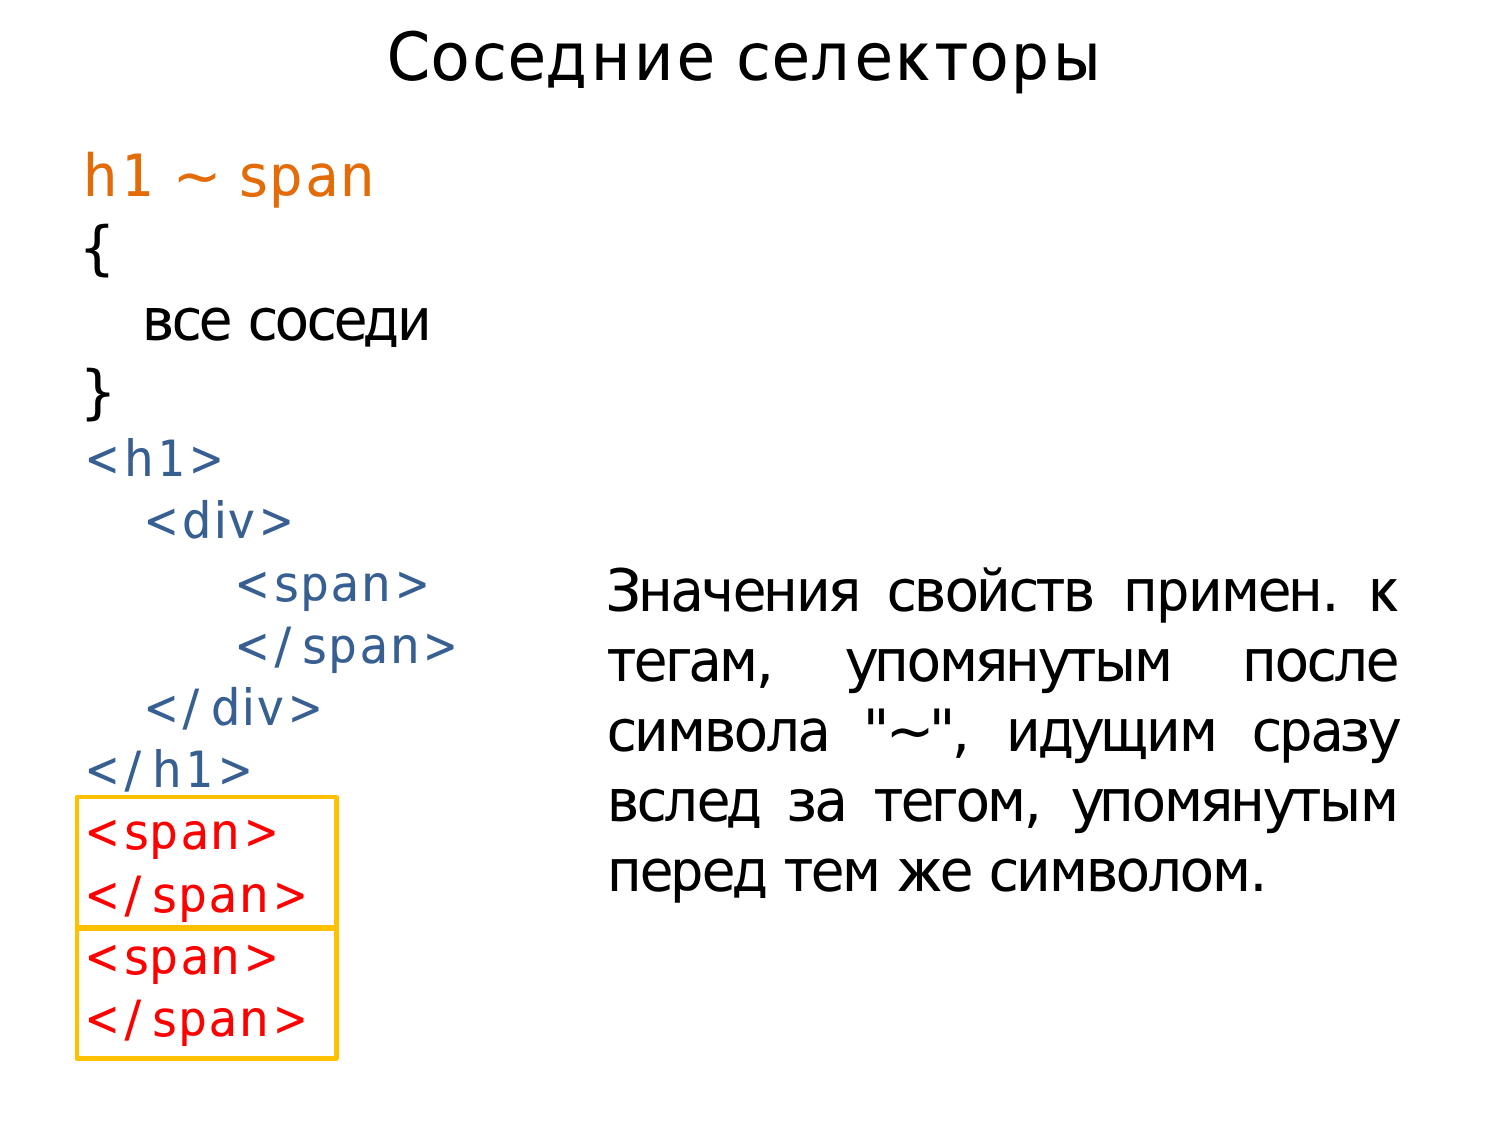

Соседние селекторы
h1 ~ span
{
	все соседи
}
<h1>
	<div>
			<span>
			</span>
	</div>
</h1>
<span>
</span>
<span>
</span>
Значения свойств примен. к тегам, упомянутым после символа "~", идущим сразу вслед за тегом, упомянутым перед тем же символом.